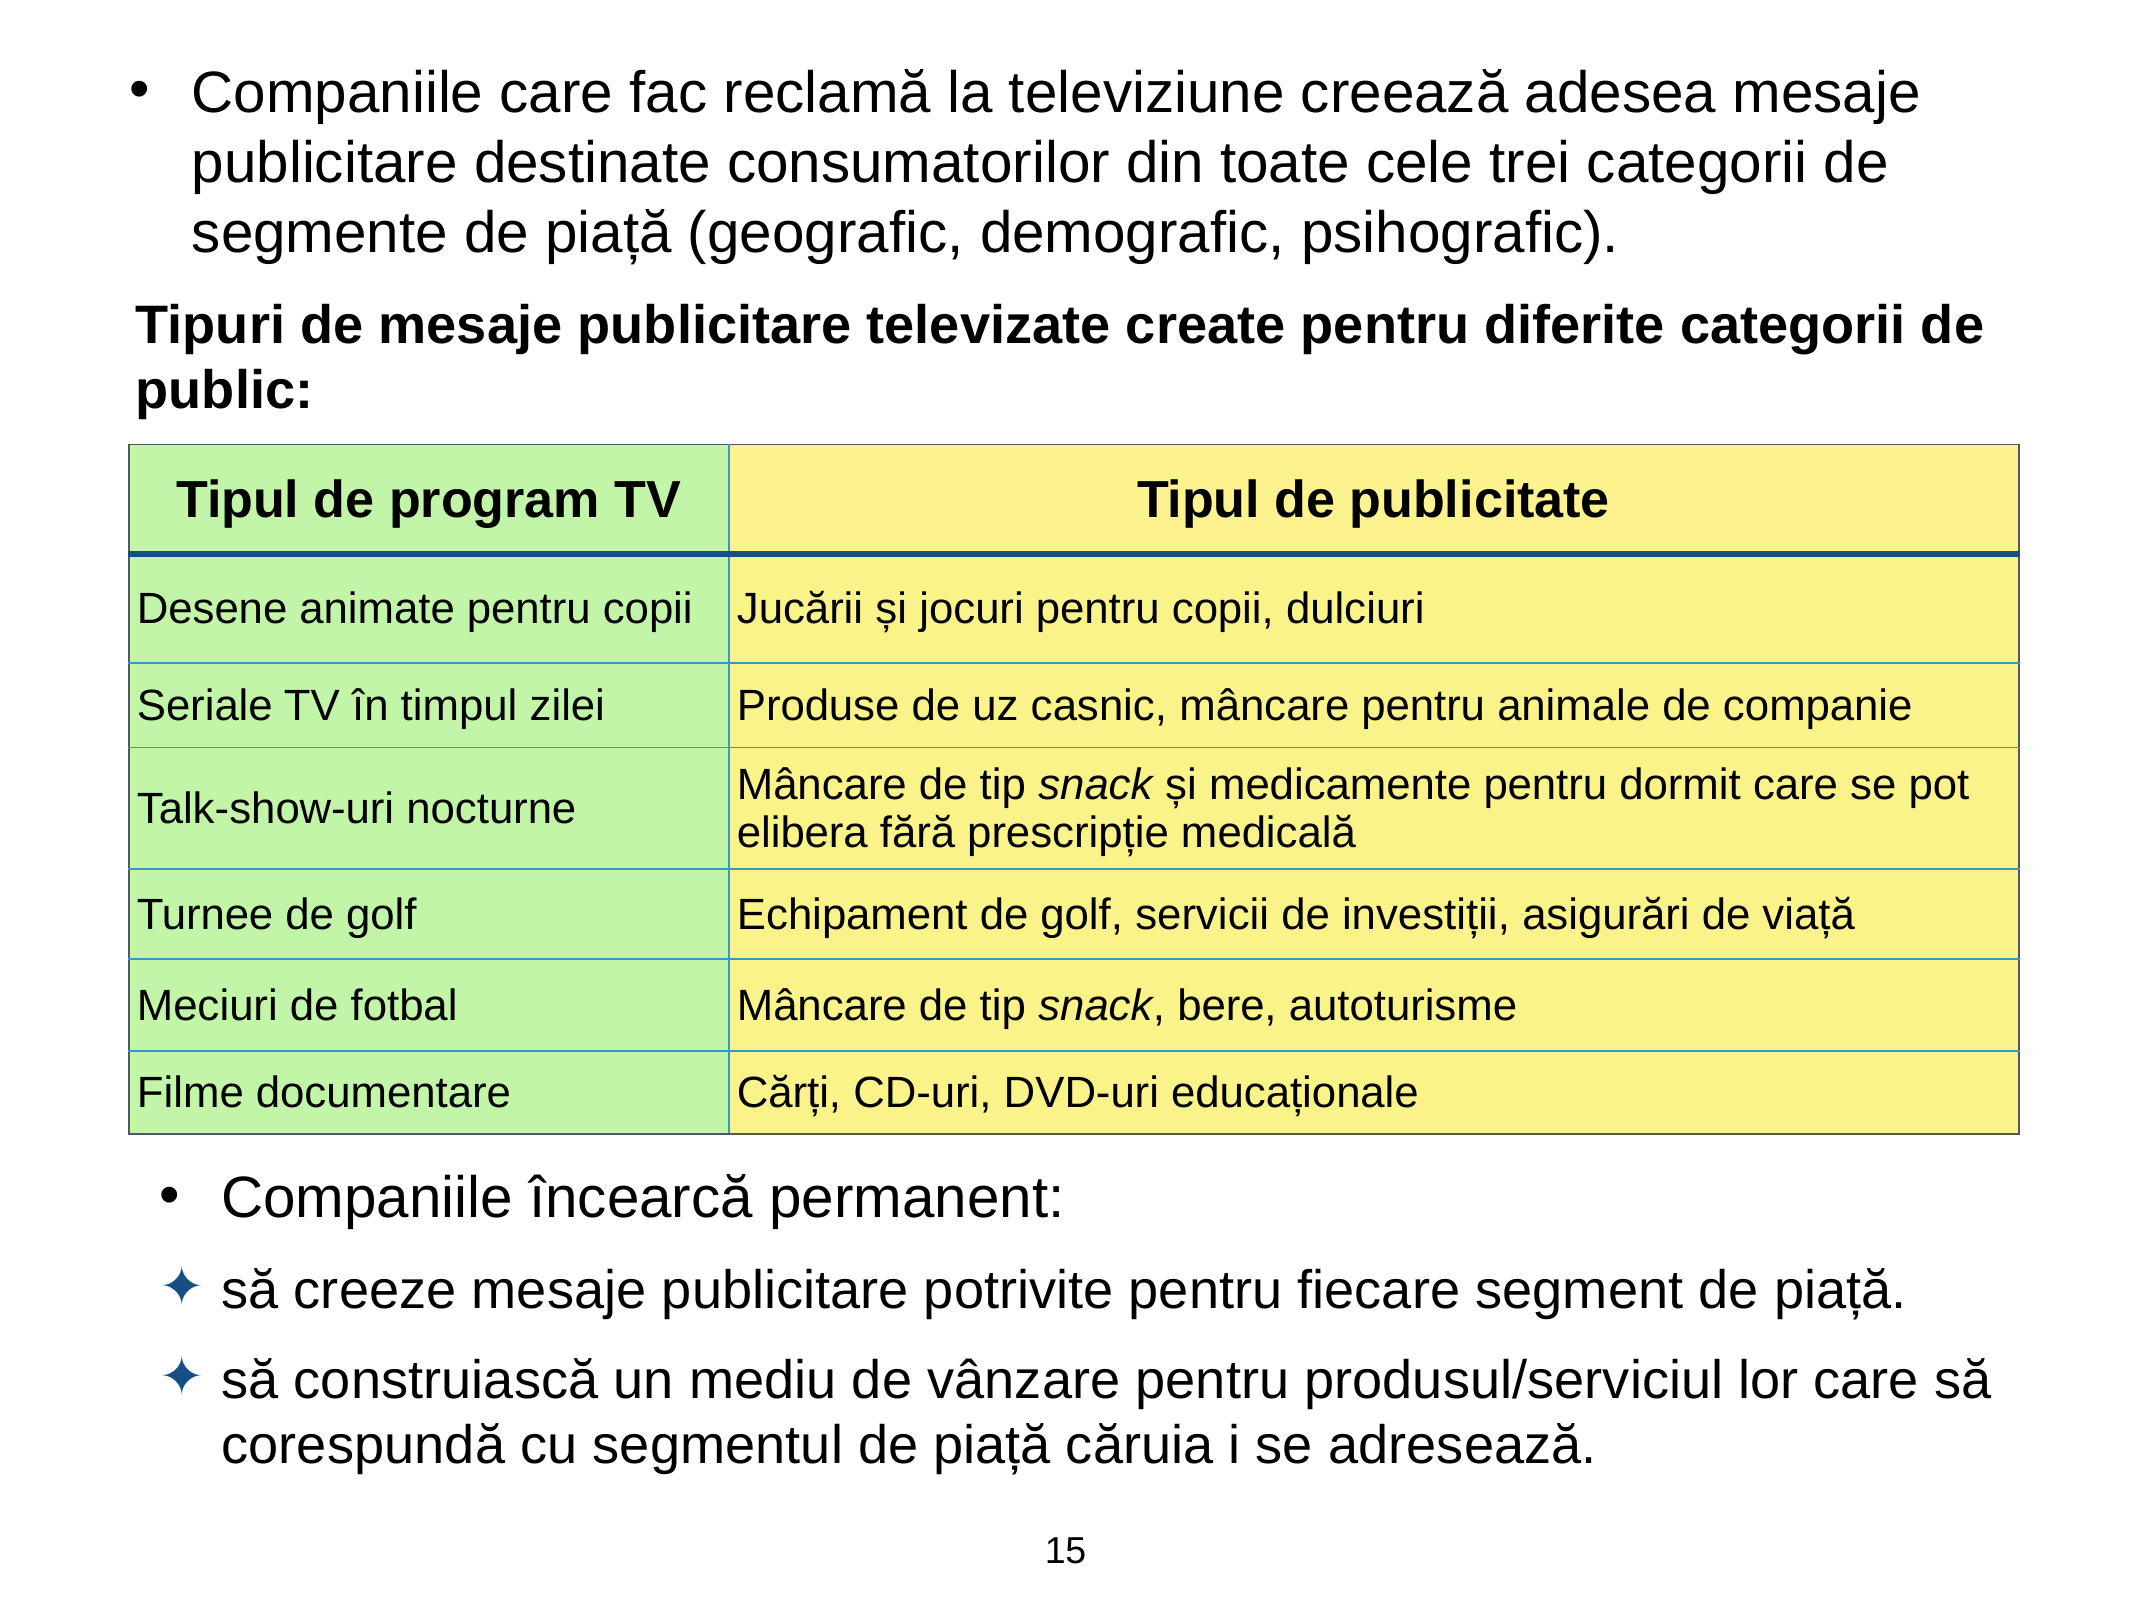

Companiile care fac reclamă la televiziune creează adesea mesaje publicitare destinate consumatorilor din toate cele trei categorii de segmente de piață (geografic, demografic, psihografic).
Tipuri de mesaje publicitare televizate create pentru diferite categorii de public:
| Tipul de program TV | Tipul de publicitate |
| --- | --- |
| Desene animate pentru copii | Jucării și jocuri pentru copii, dulciuri |
| Seriale TV în timpul zilei | Produse de uz casnic, mâncare pentru animale de companie |
| Talk-show-uri nocturne | Mâncare de tip snack și medicamente pentru dormit care se pot elibera fără prescripție medicală |
| Turnee de golf | Echipament de golf, servicii de investiții, asigurări de viață |
| Meciuri de fotbal | Mâncare de tip snack, bere, autoturisme |
| Filme documentare | Cărți, CD-uri, DVD-uri educaționale |
Companiile încearcă permanent:
să creeze mesaje publicitare potrivite pentru fiecare segment de piață.
să construiască un mediu de vânzare pentru produsul/serviciul lor care să corespundă cu segmentul de piață căruia i se adresează.
15